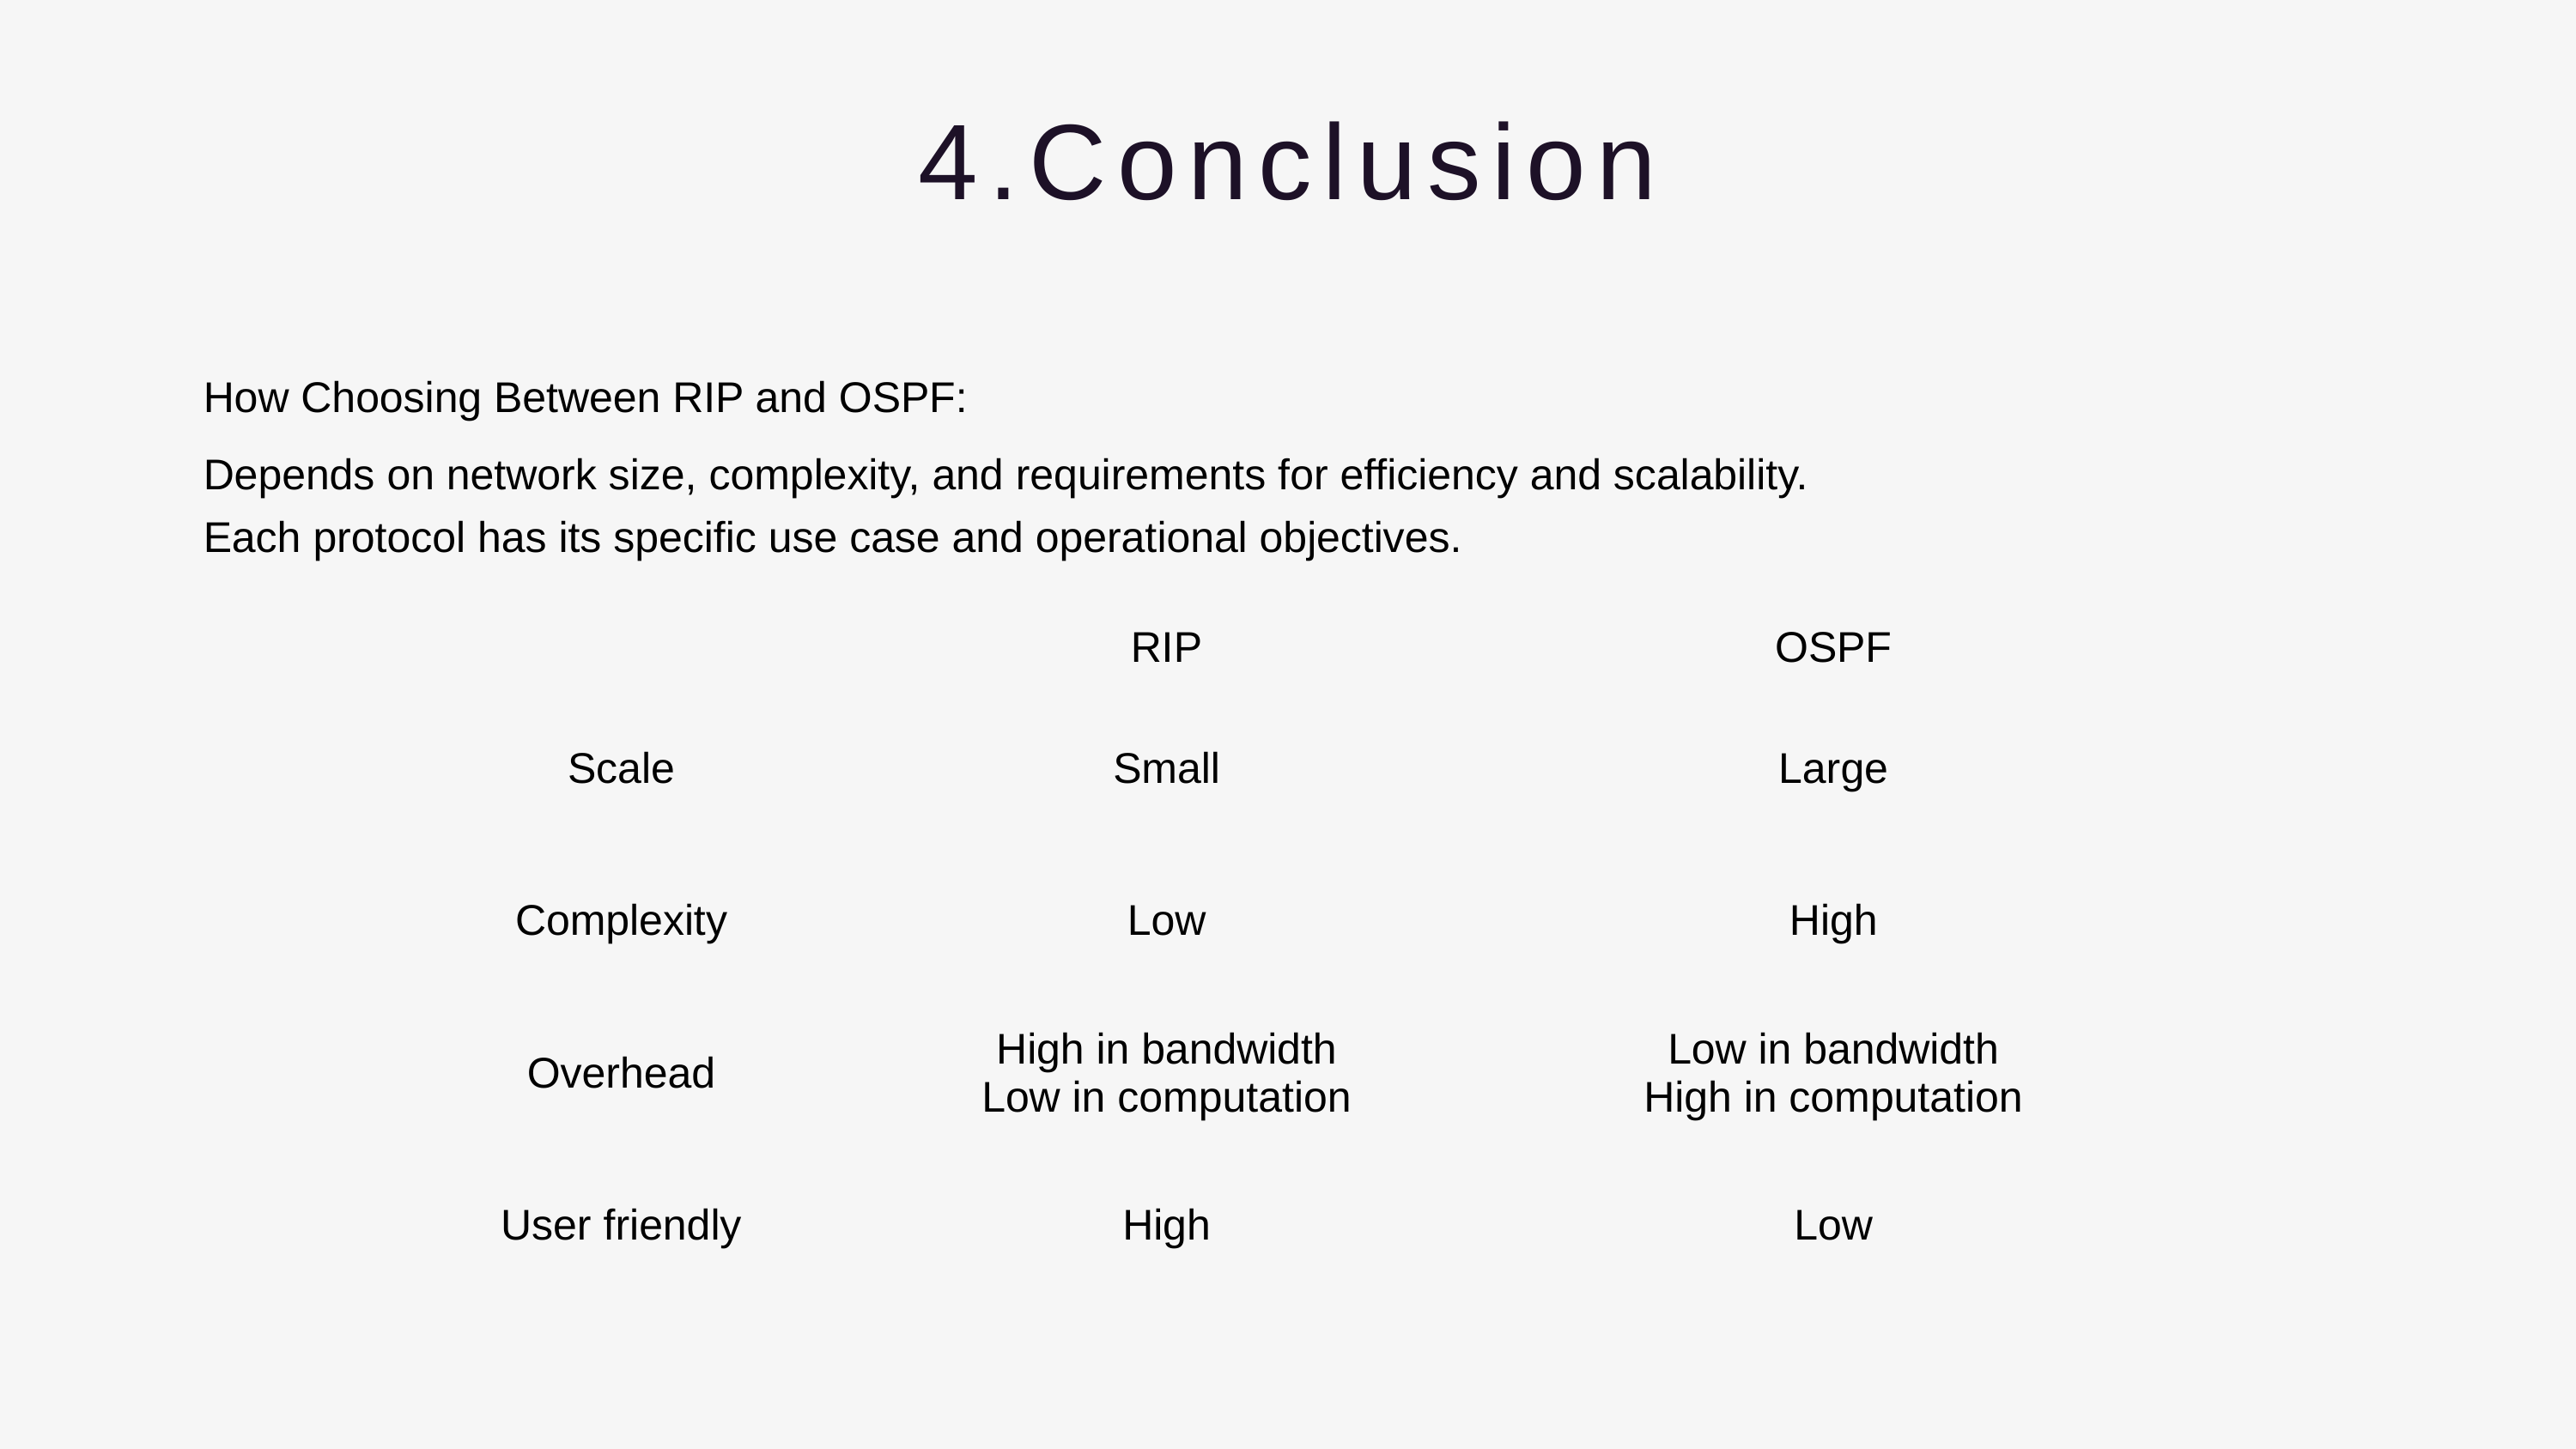

4.Conclusion
How Choosing Between RIP and OSPF:
Depends on network size, complexity, and requirements for efficiency and scalability.
Each protocol has its specific use case and operational objectives.
|  | RIP | OSPF |
| --- | --- | --- |
| Scale | Small | Large |
| Complexity | Low | High |
| Overhead | High in bandwidth Low in computation | Low in bandwidth High in computation |
| User friendly | High | Low |
31